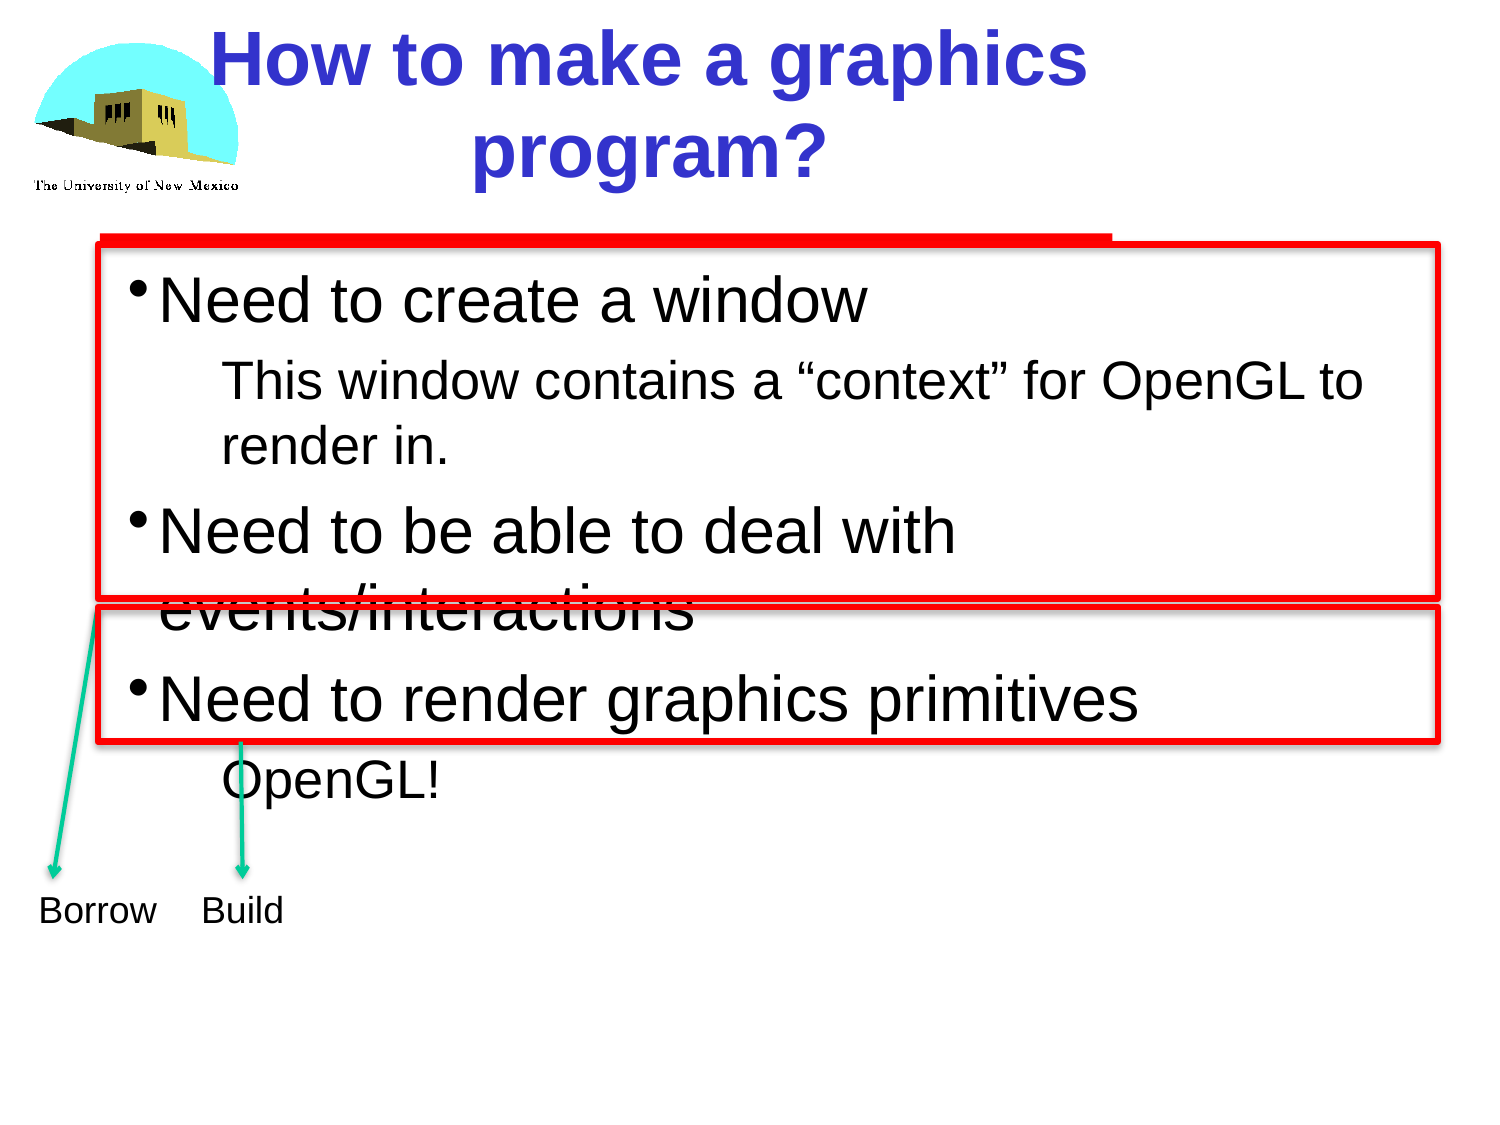

# How to make a graphics program?

Borrow
Need to create a window
This window contains a “context” for OpenGL to render in.
Need to be able to deal with events/interactions
Need to render graphics primitives
OpenGL!

Build